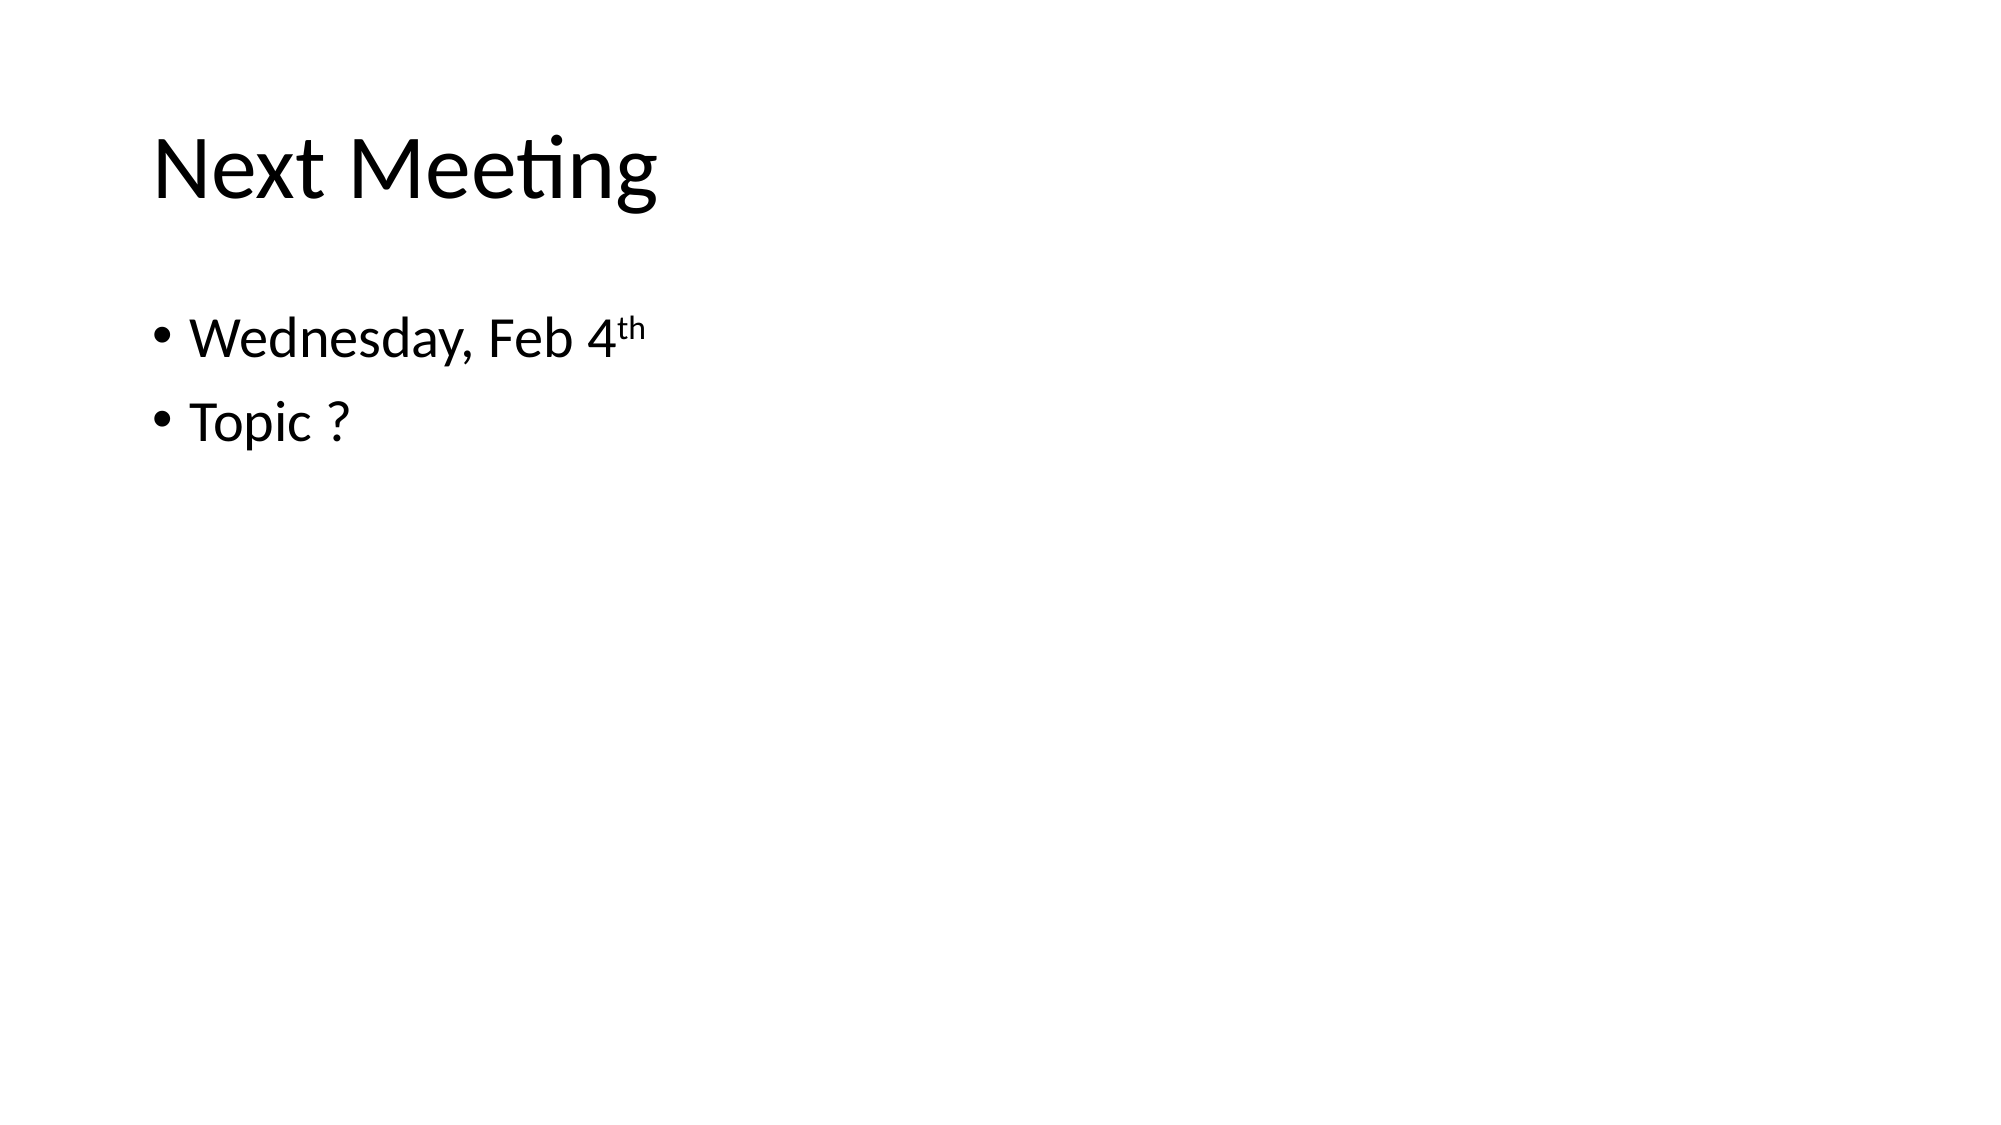

# Next Meeting
Wednesday, Feb 4th
Topic ?